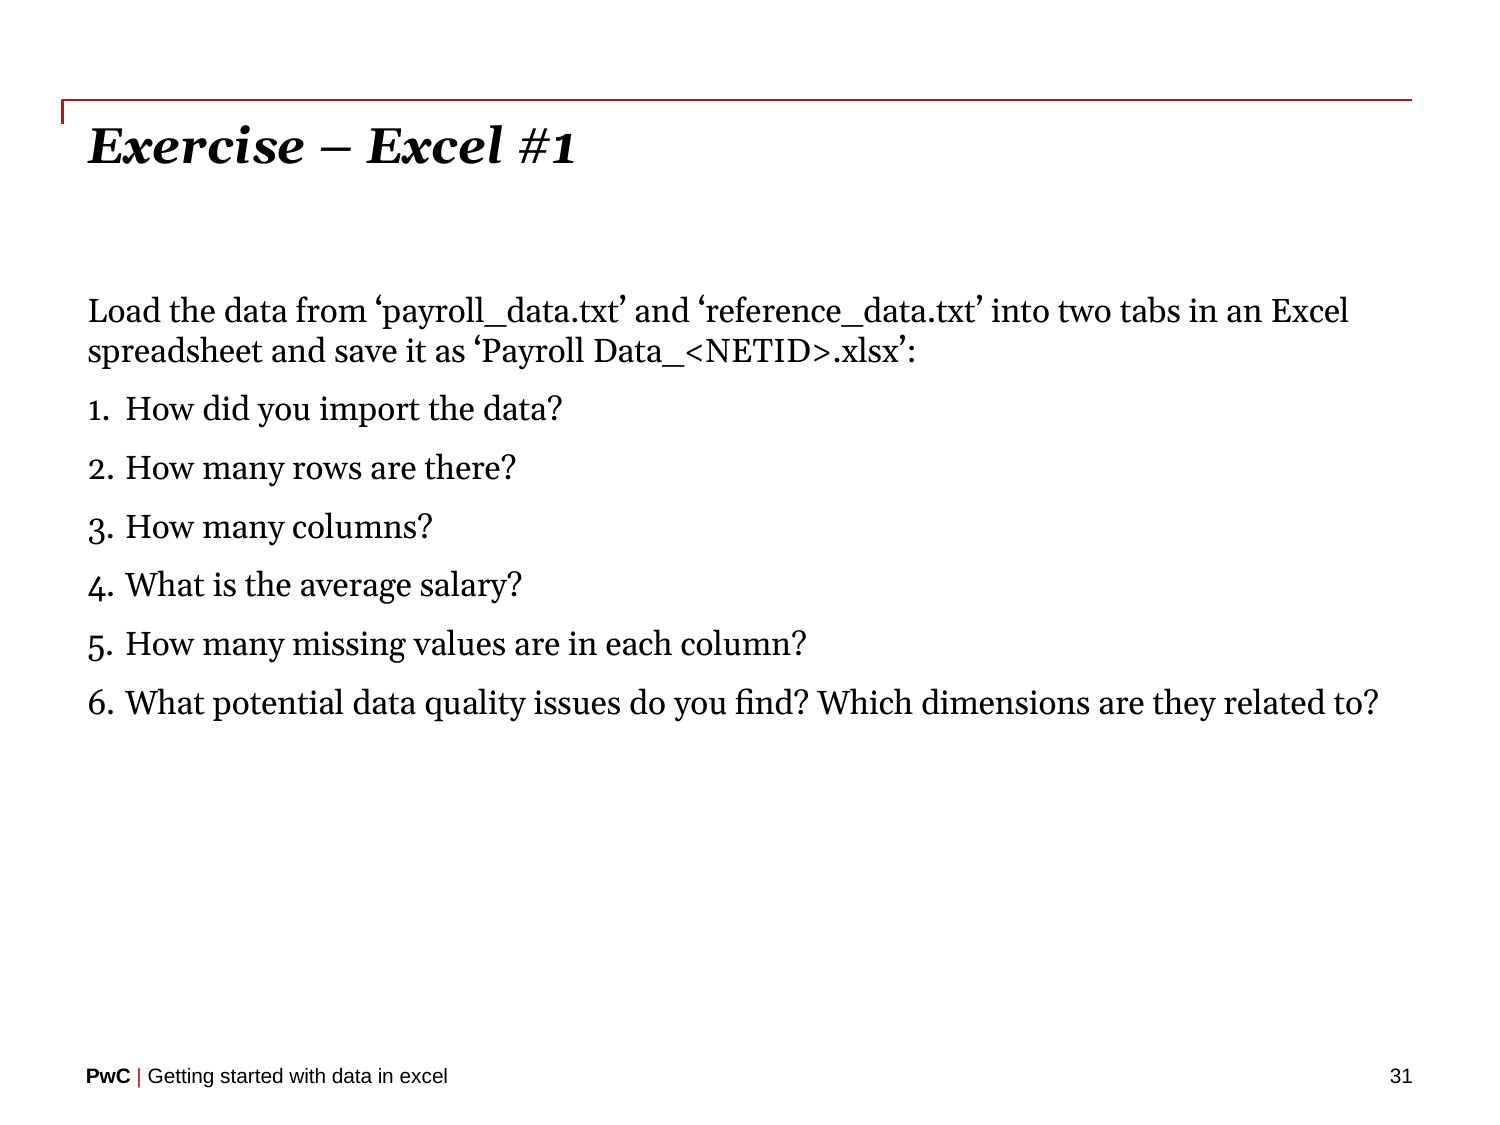

# Exercise – Excel #1
Load the data from ‘payroll_data.txt’ and ‘reference_data.txt’ into two tabs in an Excel spreadsheet and save it as ‘Payroll Data_<NETID>.xlsx’:
How did you import the data?
How many rows are there?
How many columns?
What is the average salary?
How many missing values are in each column?
What potential data quality issues do you find? Which dimensions are they related to?

31